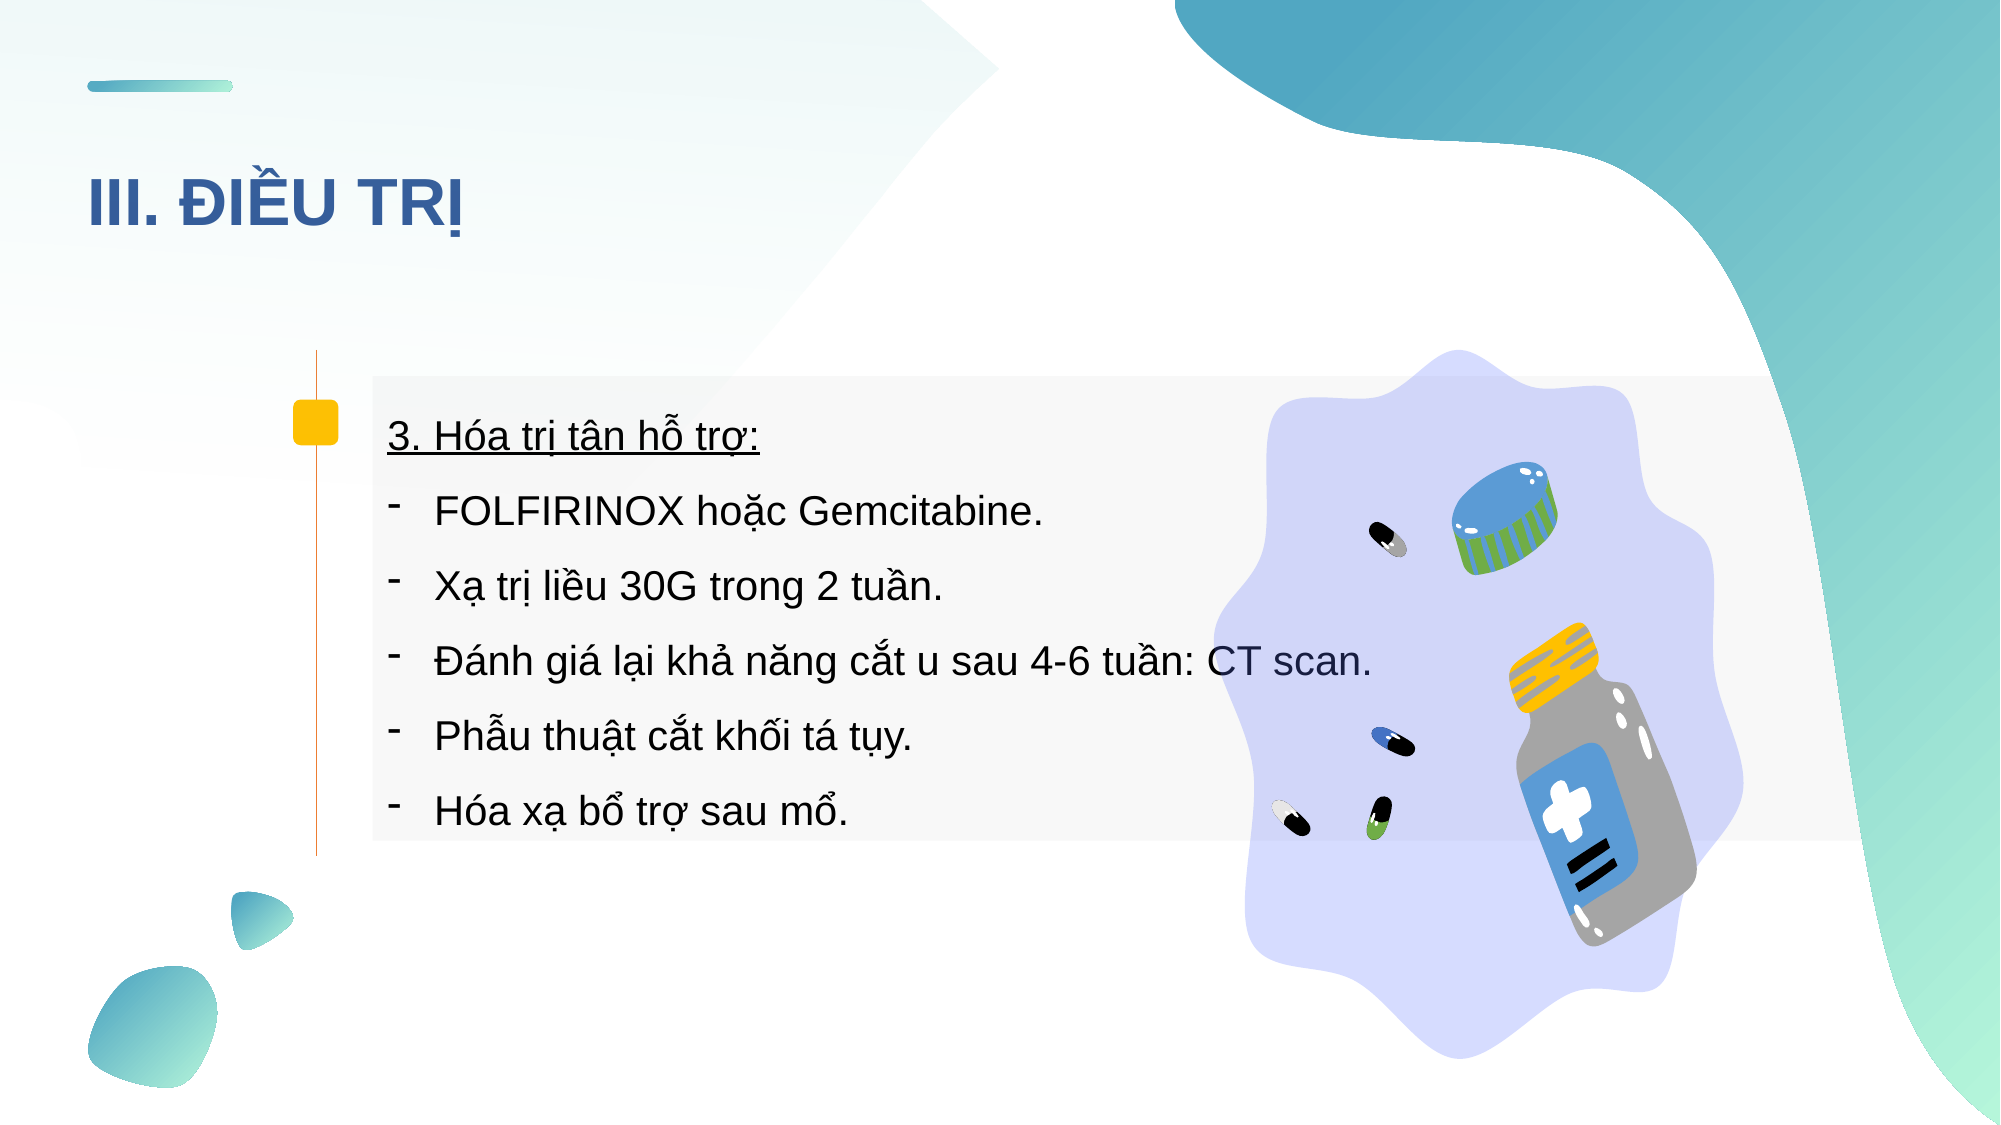

III. ĐIỀU TRỊ

3. Hóa trị tân hỗ trợ:
FOLFIRINOX hoặc Gemcitabine.
Xạ trị liều 30G trong 2 tuần.
Đánh giá lại khả năng cắt u sau 4-6 tuần: CT scan.
Phẫu thuật cắt khối tá tụy.
Hóa xạ bổ trợ sau mổ.